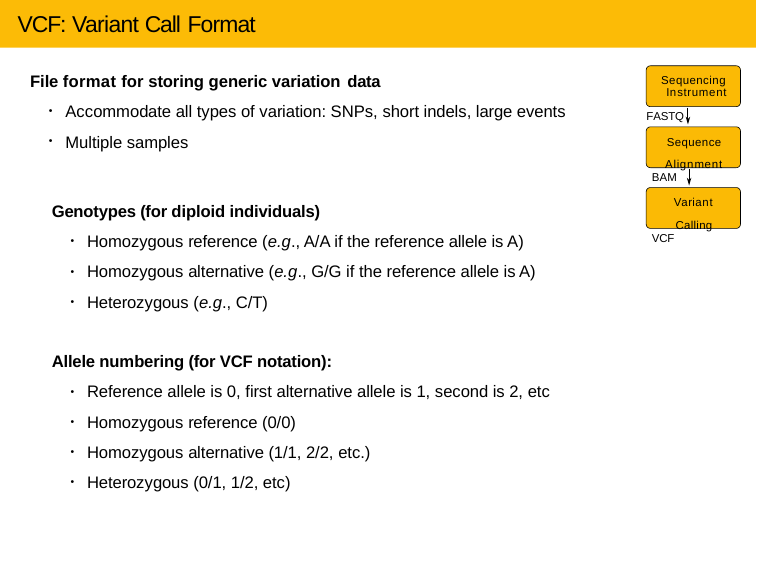

# VCF: Variant Call Format

File format for storing generic variation data
Accommodate all types of variation: SNPs, short indels, large events
Multiple samples
Sequencing  Instrument

FASTQ

Sequence  Alignment

BAM

Variant  Calling
Genotypes (for diploid individuals)
Homozygous reference (e.g., A/A if the reference allele is A)
Homozygous alternative (e.g., G/G if the reference allele is A)
Heterozygous (e.g., C/T)

Allele numbering (for VCF notation):
Reference allele is 0, first alternative allele is 1, second is 2, etc
Homozygous reference (0/0)
Homozygous alternative (1/1, 2/2, etc.)
Heterozygous (0/1, 1/2, etc)

VCF